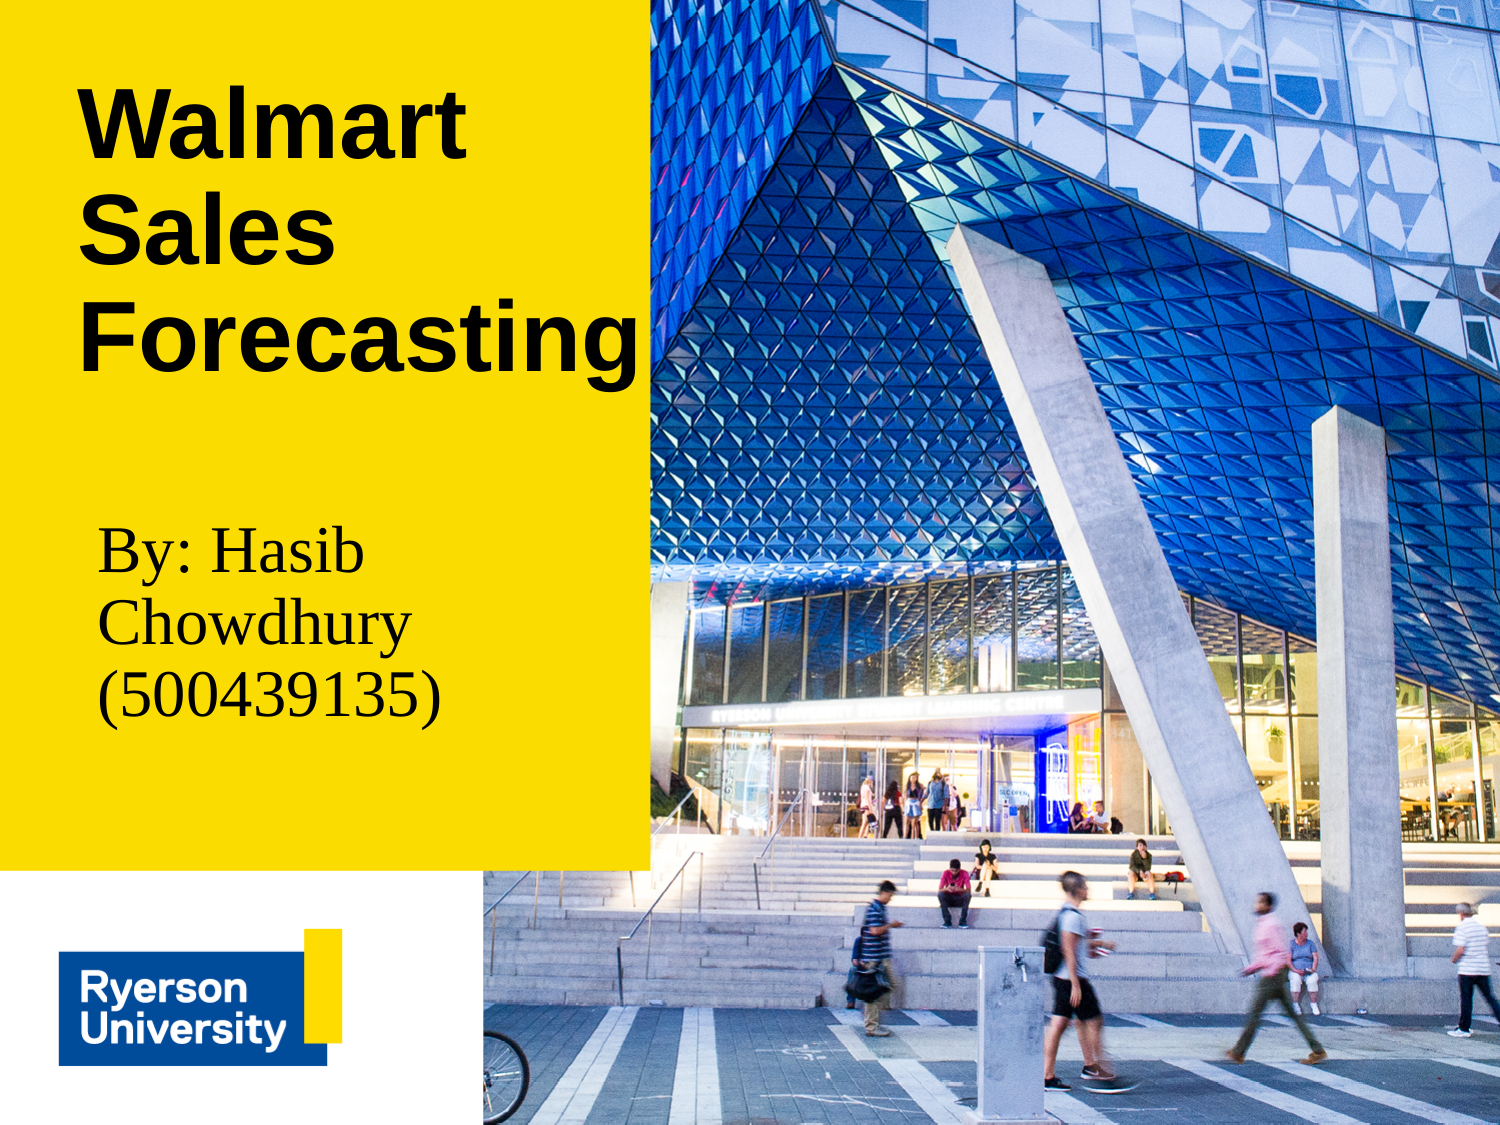

# Walmart Sales Forecasting
By: Hasib Chowdhury (500439135)